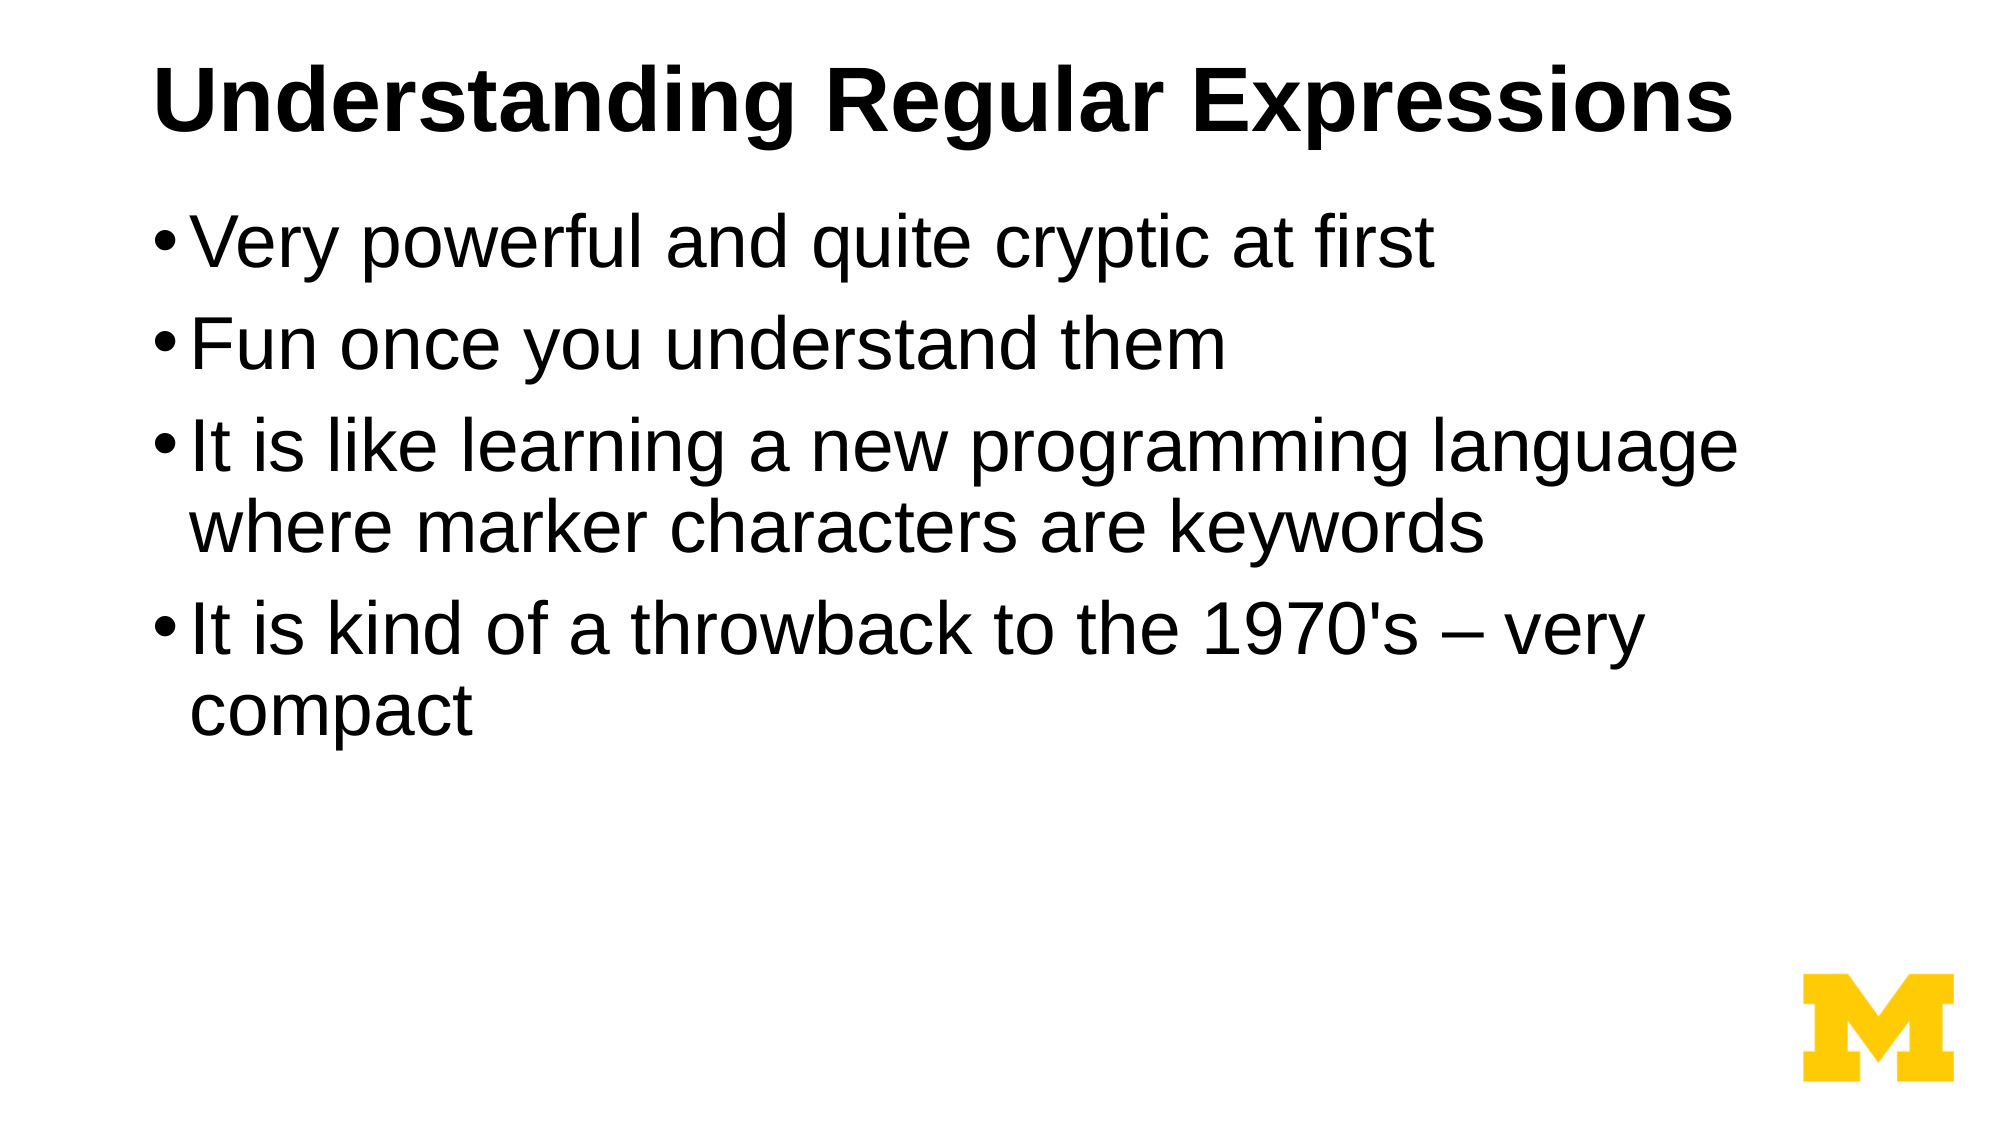

# Understanding Regular Expressions
Very powerful and quite cryptic at first
Fun once you understand them
It is like learning a new programming language where marker characters are keywords
It is kind of a throwback to the 1970's – very compact